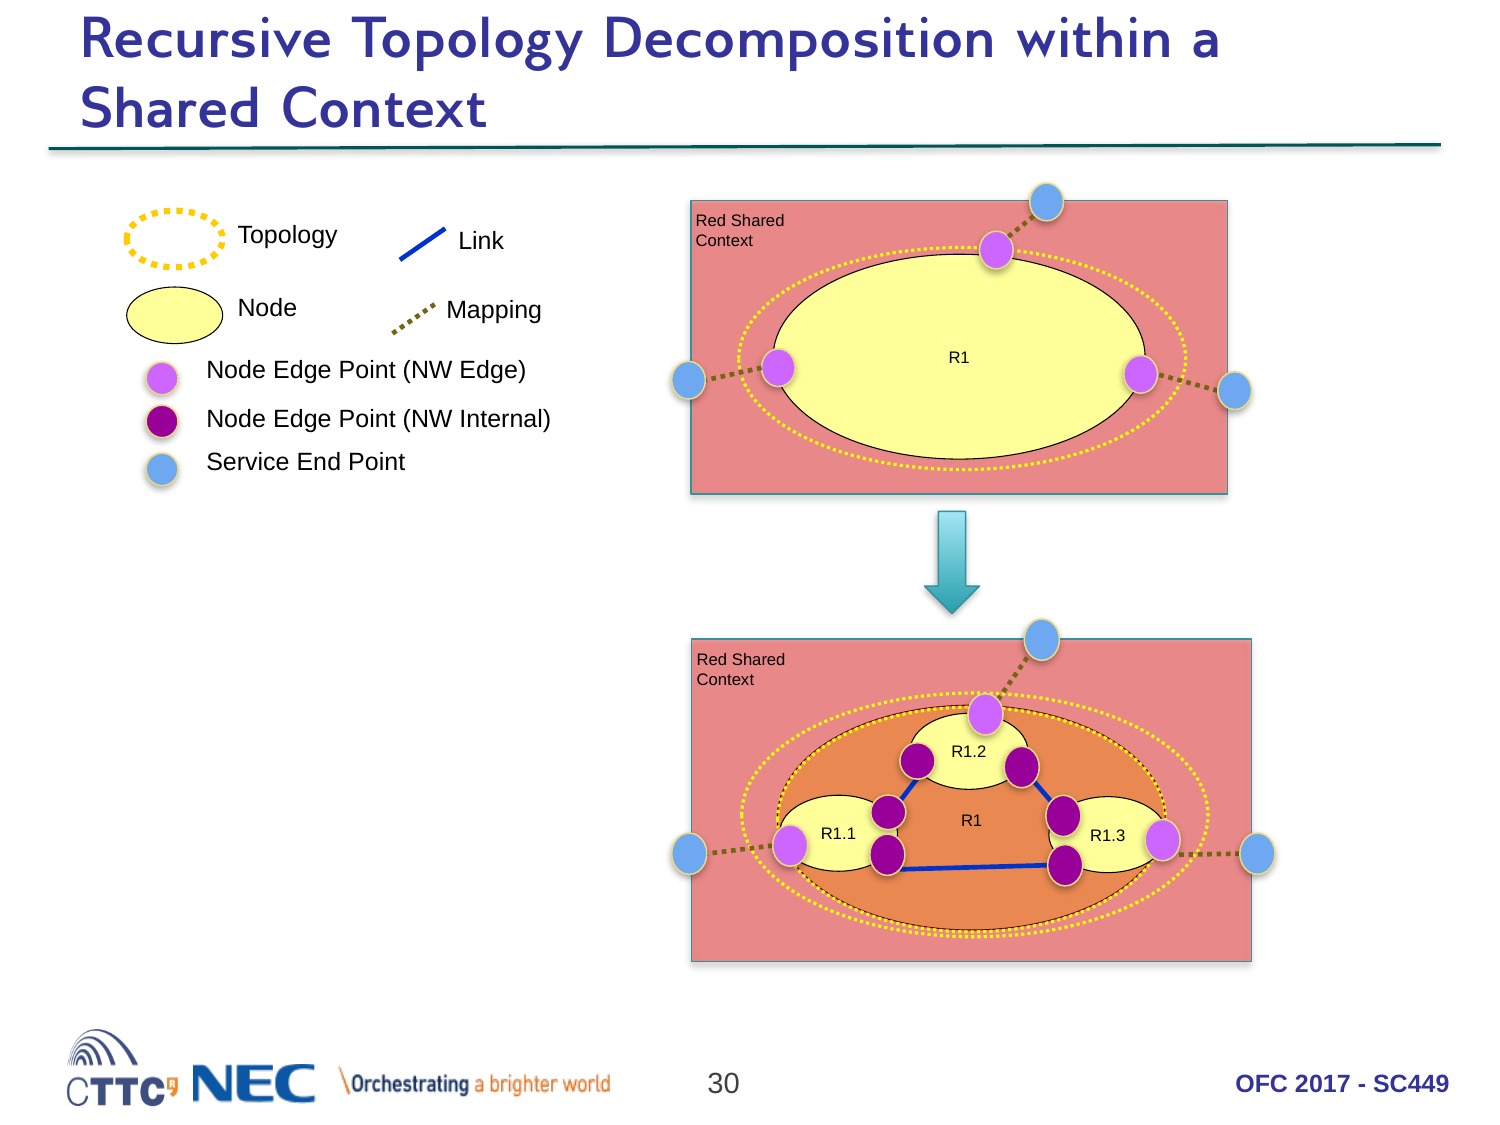

# Recursive Topology Decomposition within a Shared Context

Red Shared Context

R1

Topology
Link
Node
Mapping

Node Edge Point (NW Edge)

Node Edge Point (NW Internal)

Service End Point

Red Shared Context

R1
R1.2

R1.1

R1.3

30
OFC 2017 - SC449